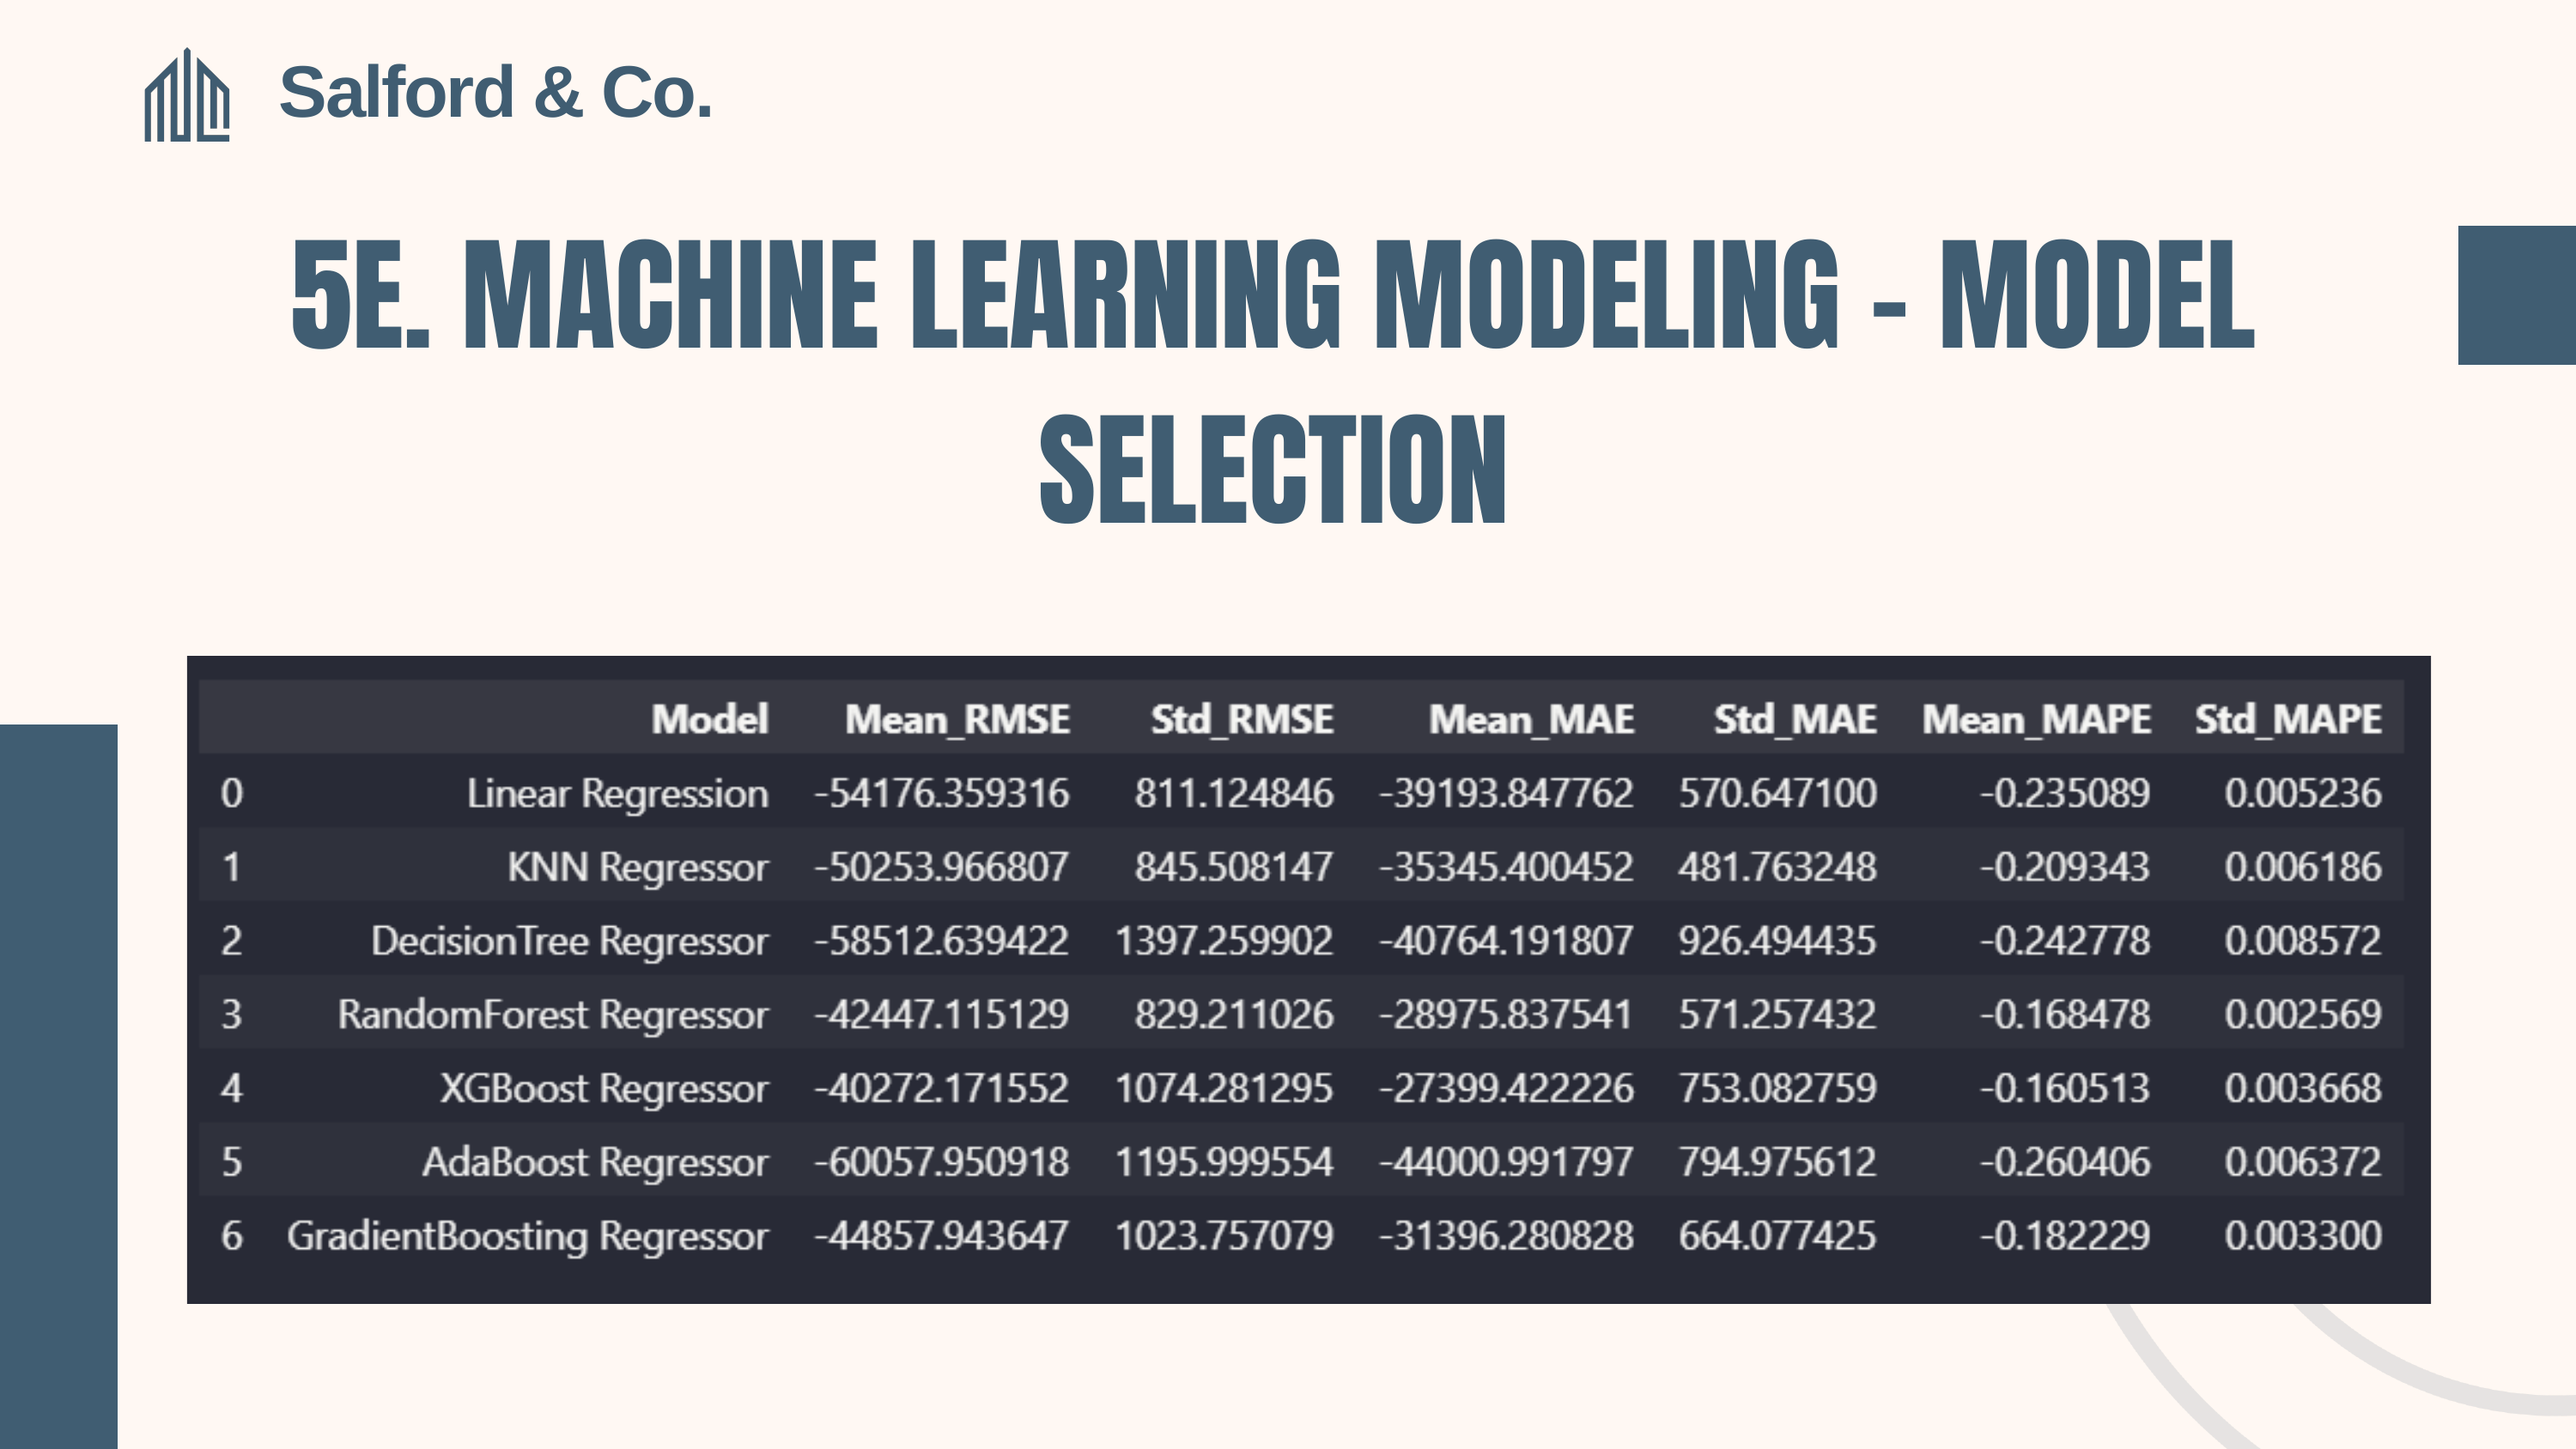

Salford & Co.

5E. MACHINE LEARNING MODELING - MODEL SELECTION